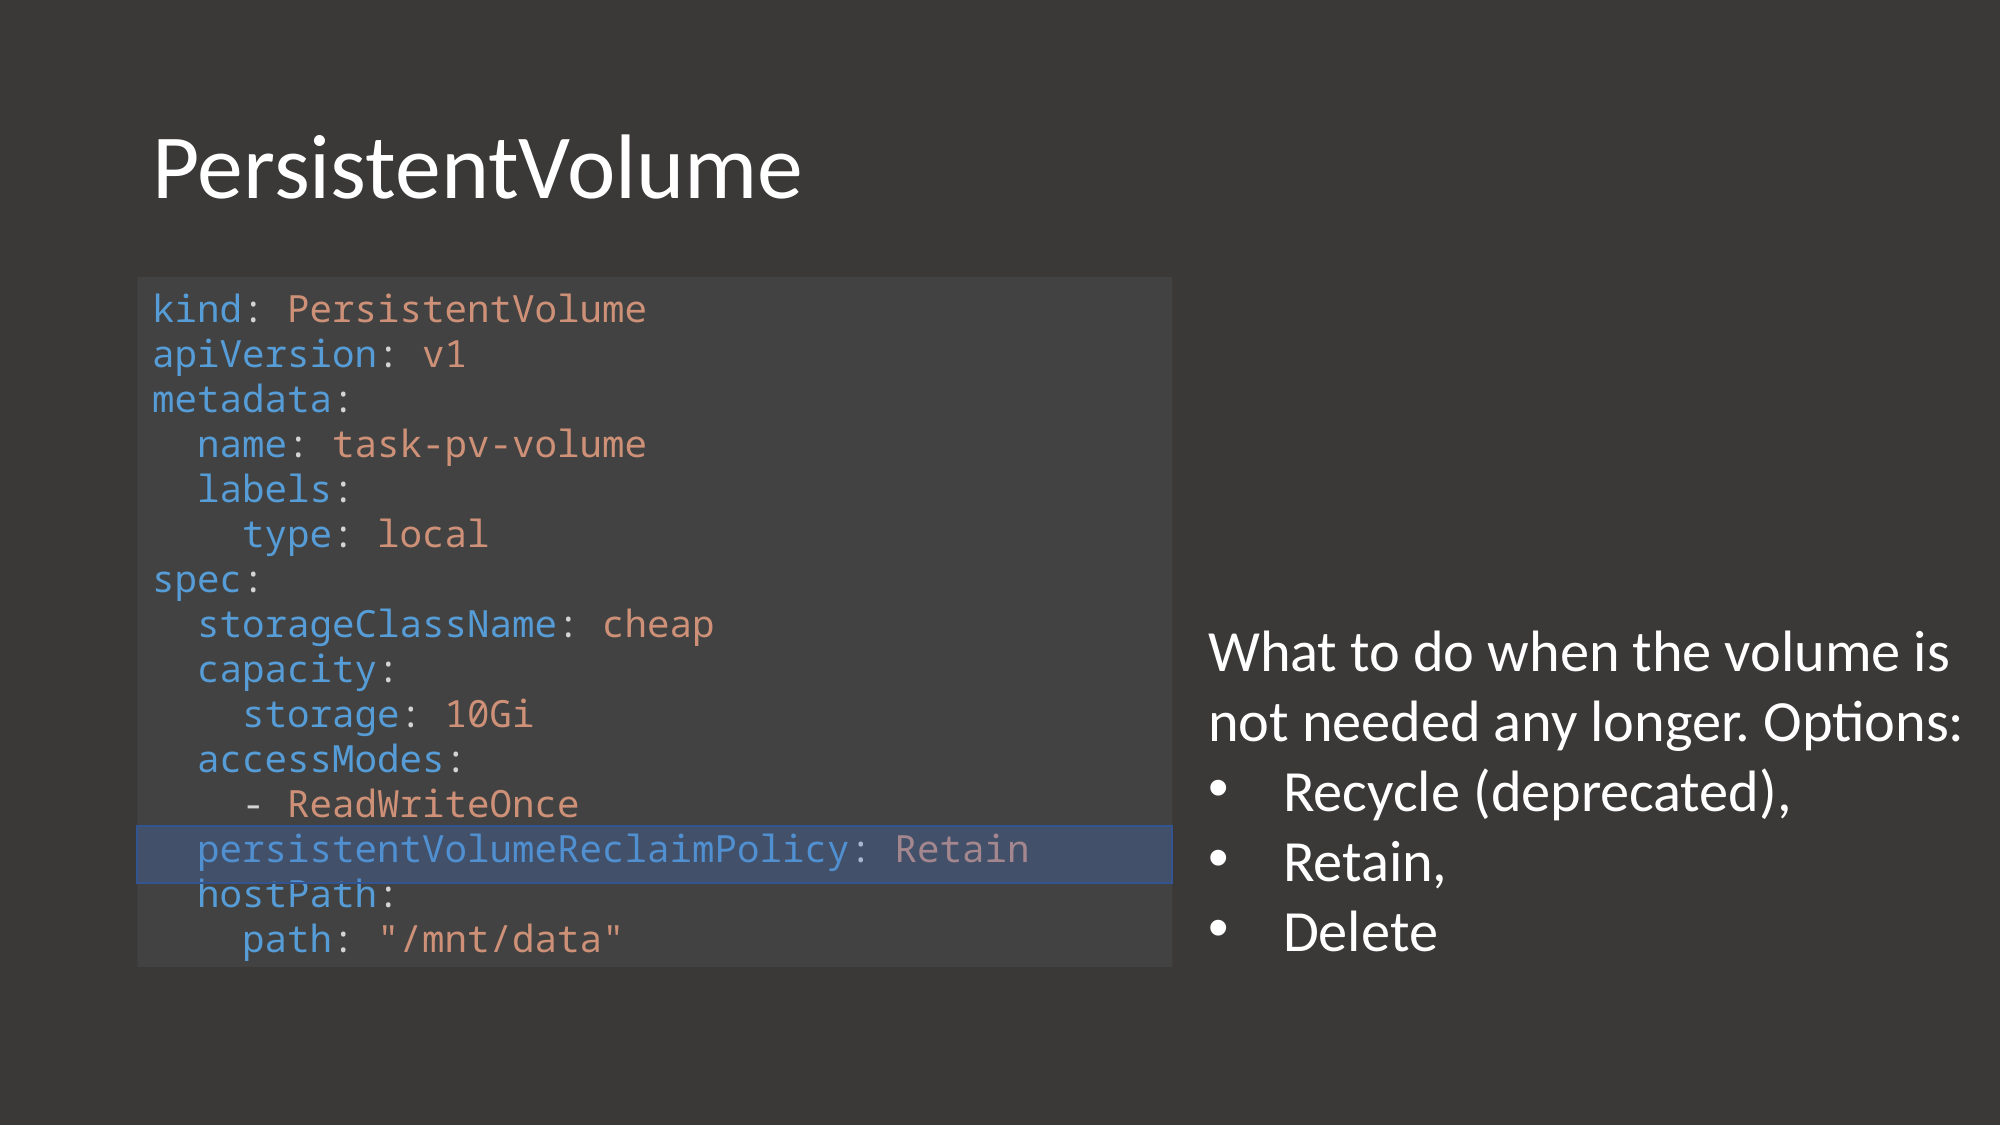

# PersistentVolume
kind: PersistentVolume
apiVersion: v1
metadata:
  name: task-pv-volume
  labels:
    type: local
spec:
  storageClassName: cheap
  capacity:
    storage: 10Gi
  accessModes:
    - ReadWriteOnce
  persistentVolumeReclaimPolicy: Retain
  hostPath:
    path: "/mnt/data"
What to do when the volume is
not needed any longer. Options:
Recycle (deprecated),
Retain,
Delete